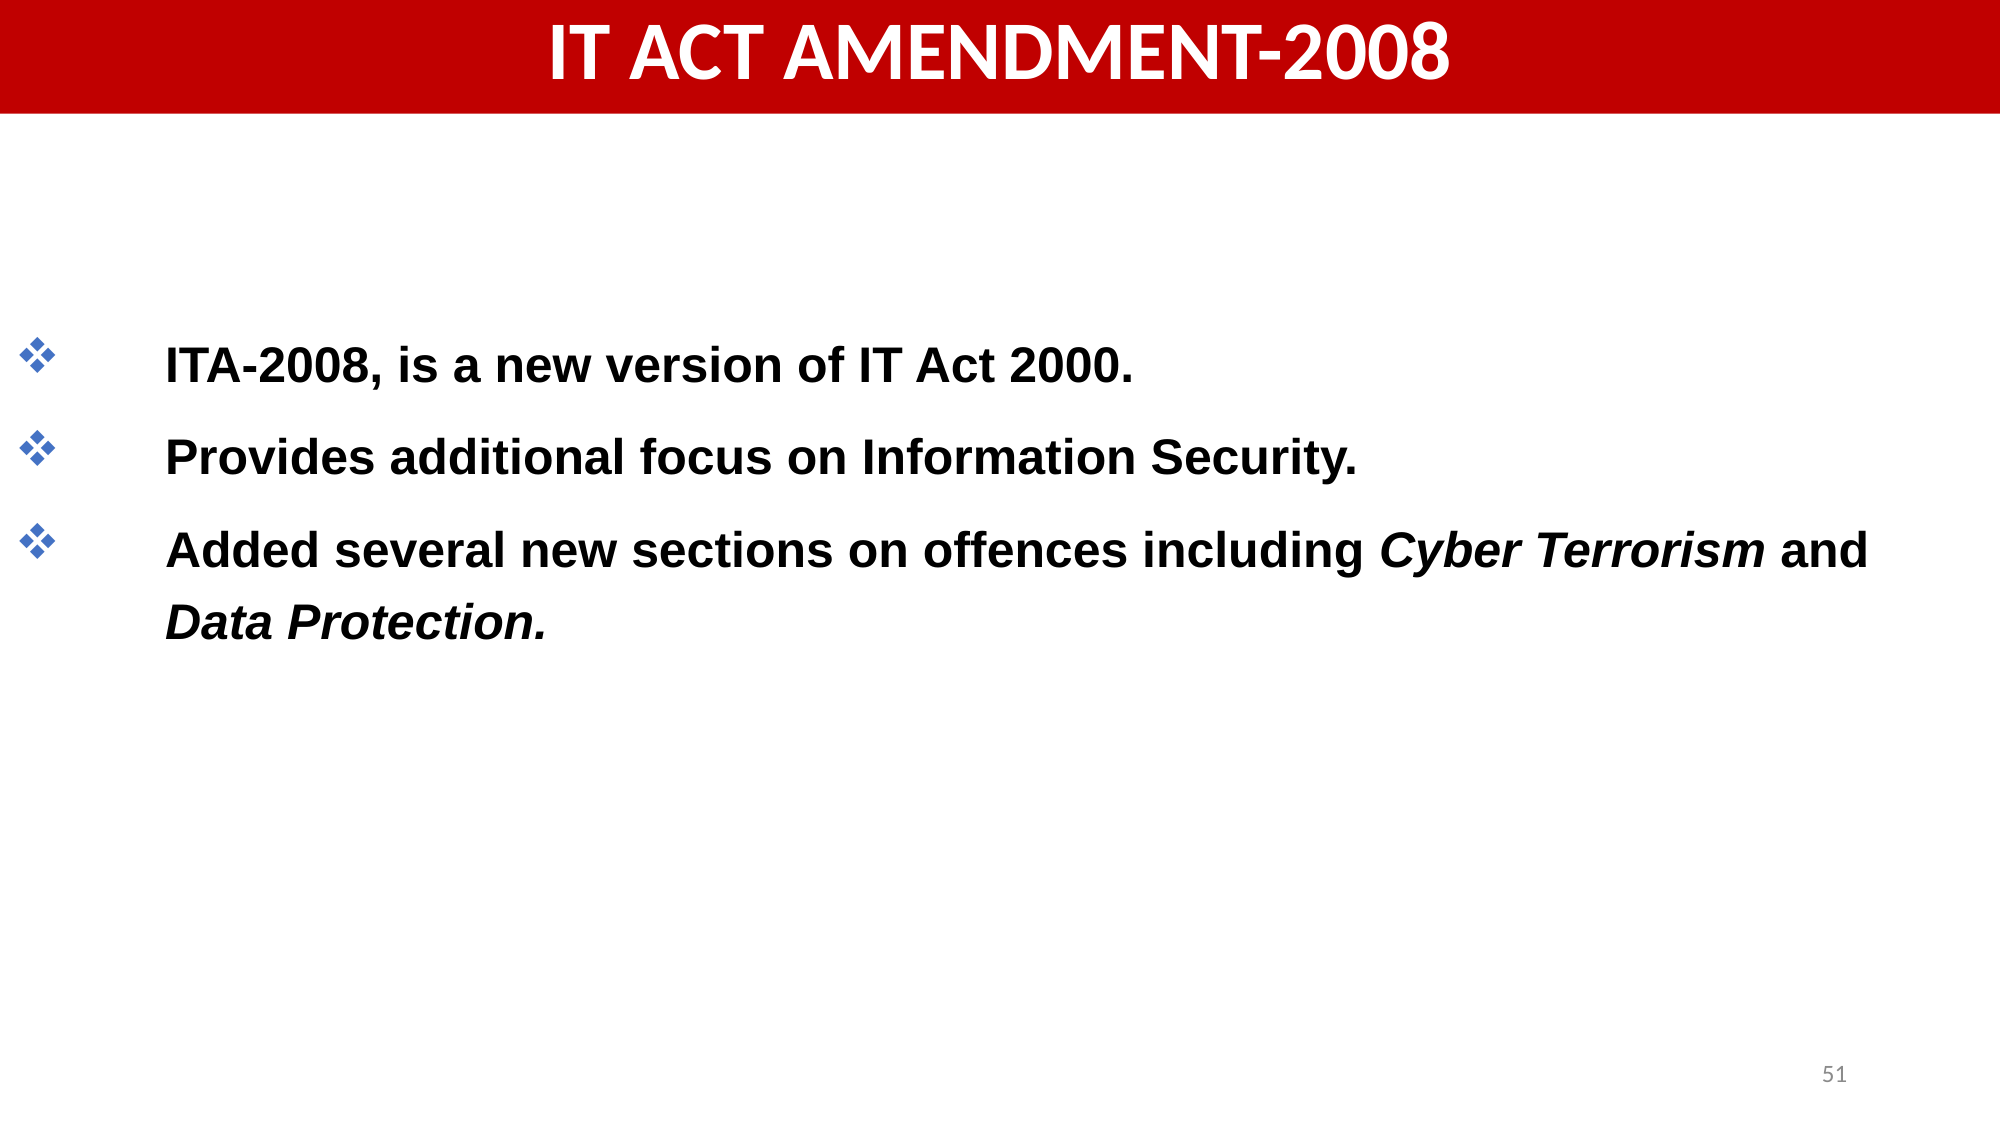

IT ACT AMENDMENT-2008
ITA-2008, is a new version of IT Act 2000.
Provides additional focus on Information Security.
Added several new sections on offences including Cyber Terrorism and Data Protection.

51